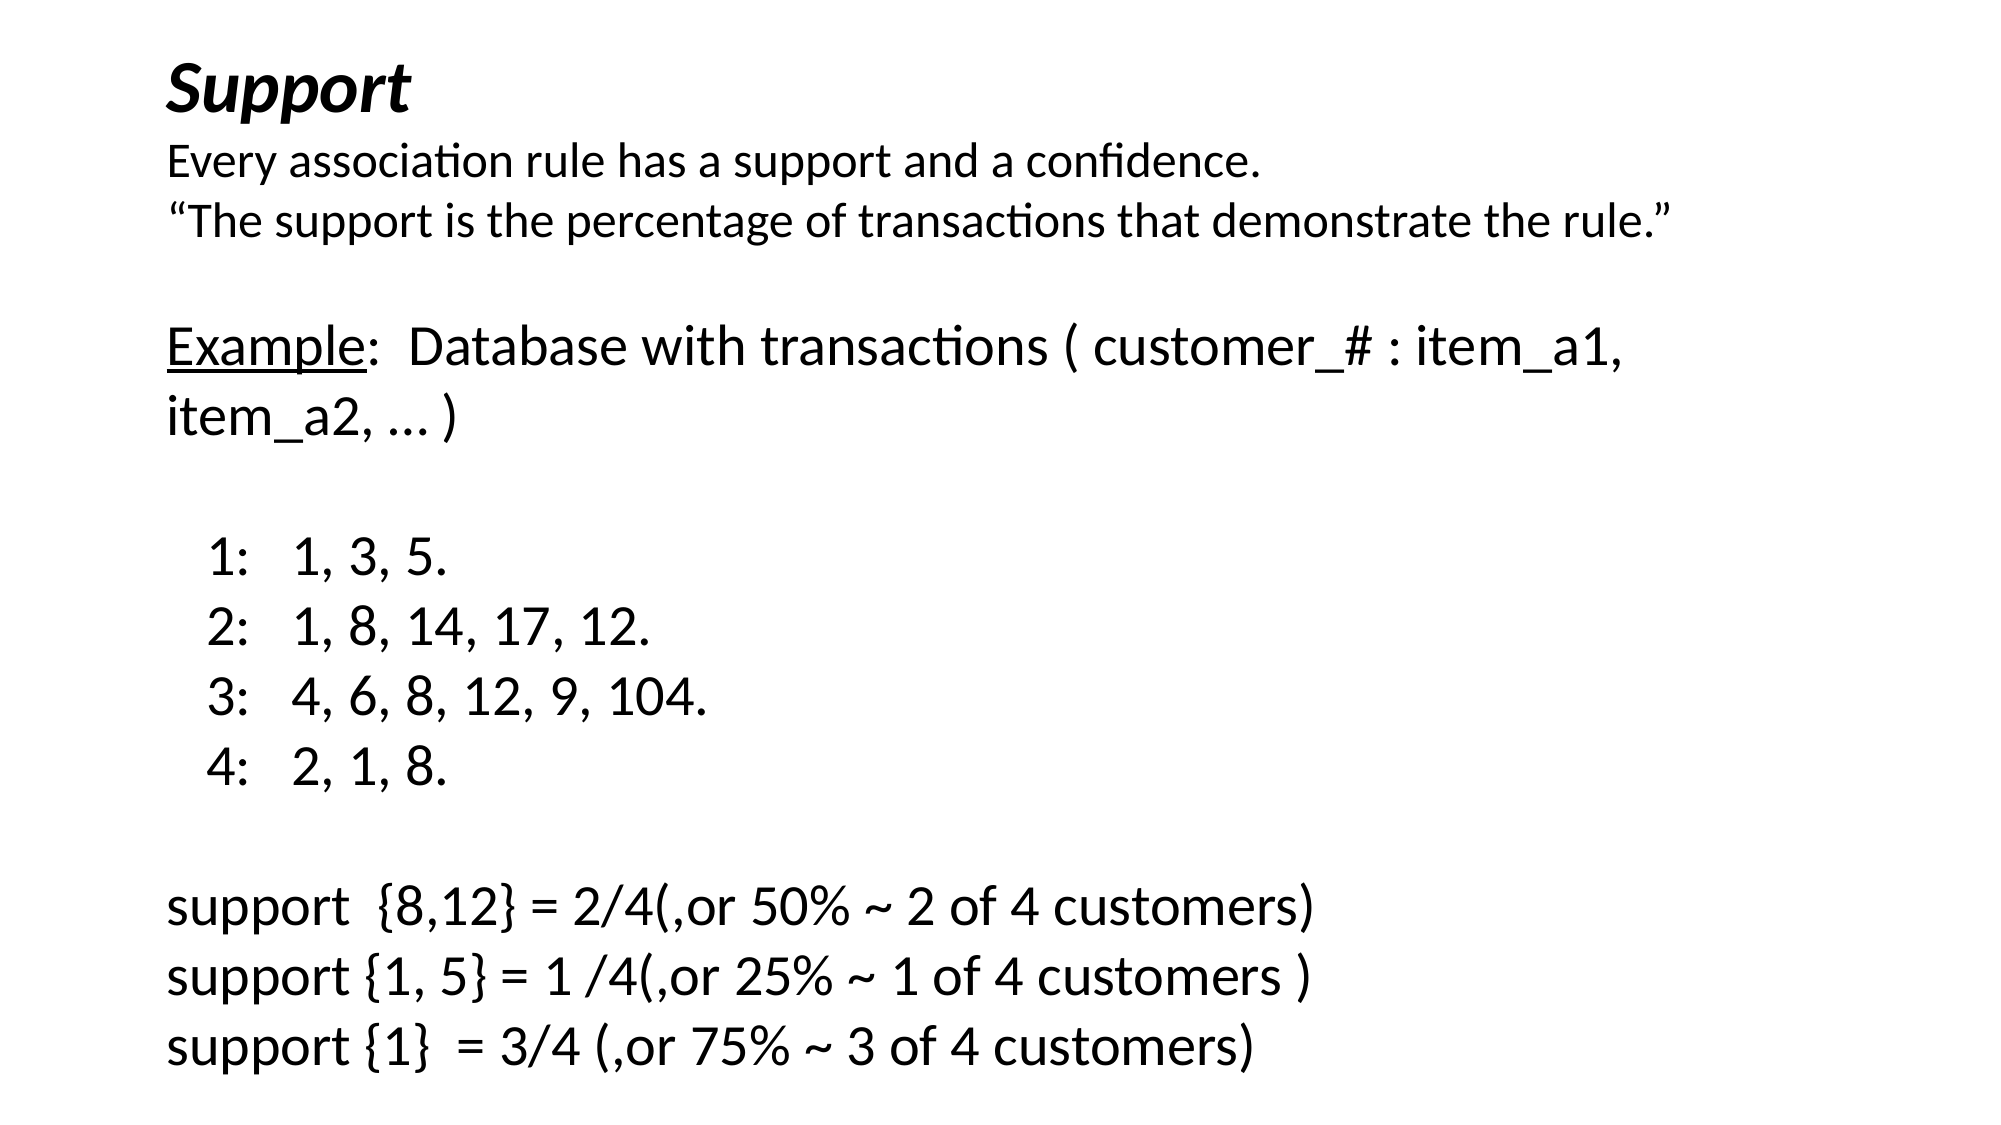

Support
Every association rule has a support and a confidence.
“The support is the percentage of transactions that demonstrate the rule.”

Example:  Database with transactions ( customer_# : item_a1, item_a2, … )

   1:   1, 3, 5.
   2:   1, 8, 14, 17, 12.
   3:   4, 6, 8, 12, 9, 104.
   4:   2, 1, 8.

support  {8,12} = 2/4(,or 50% ~ 2 of 4 customers)
support {1, 5} = 1 /4(,or 25% ~ 1 of 4 customers )
support {1}  = 3/4 (,or 75% ~ 3 of 4 customers)